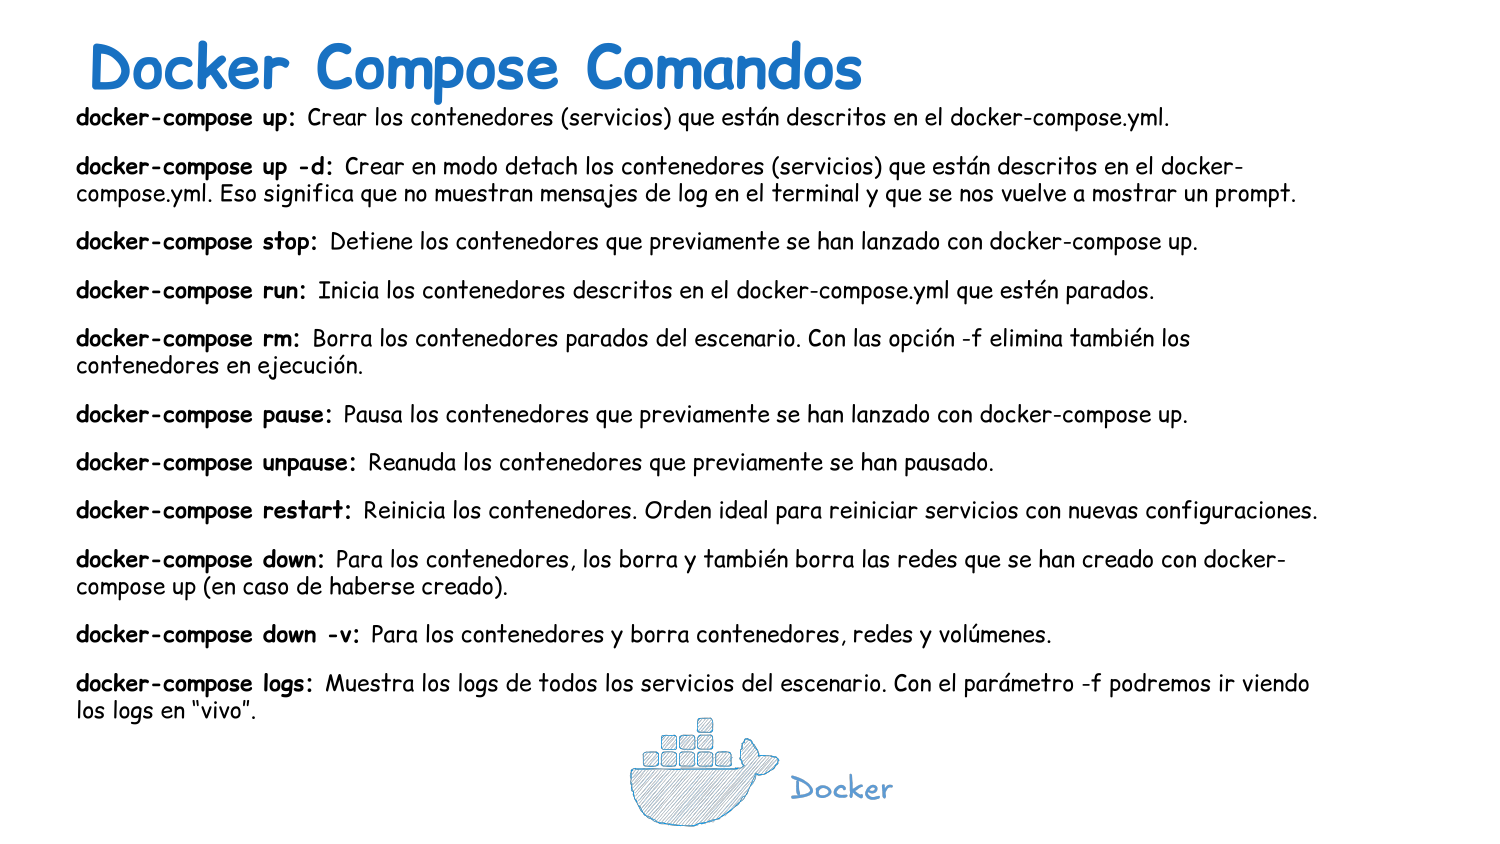

Docker Compose Comandos
docker-compose up: Crear los contenedores (servicios) que están descritos en el docker-compose.yml.
docker-compose up -d: Crear en modo detach los contenedores (servicios) que están descritos en el docker-compose.yml. Eso significa que no muestran mensajes de log en el terminal y que se nos vuelve a mostrar un prompt.
docker-compose stop: Detiene los contenedores que previamente se han lanzado con docker-compose up.
docker-compose run: Inicia los contenedores descritos en el docker-compose.yml que estén parados.
docker-compose rm: Borra los contenedores parados del escenario. Con las opción -f elimina también los contenedores en ejecución.
docker-compose pause: Pausa los contenedores que previamente se han lanzado con docker-compose up.
docker-compose unpause: Reanuda los contenedores que previamente se han pausado.
docker-compose restart: Reinicia los contenedores. Orden ideal para reiniciar servicios con nuevas configuraciones.
docker-compose down: Para los contenedores, los borra y también borra las redes que se han creado con docker-compose up (en caso de haberse creado).
docker-compose down -v: Para los contenedores y borra contenedores, redes y volúmenes.
docker-compose logs: Muestra los logs de todos los servicios del escenario. Con el parámetro -f podremos ir viendo los logs en “vivo”.